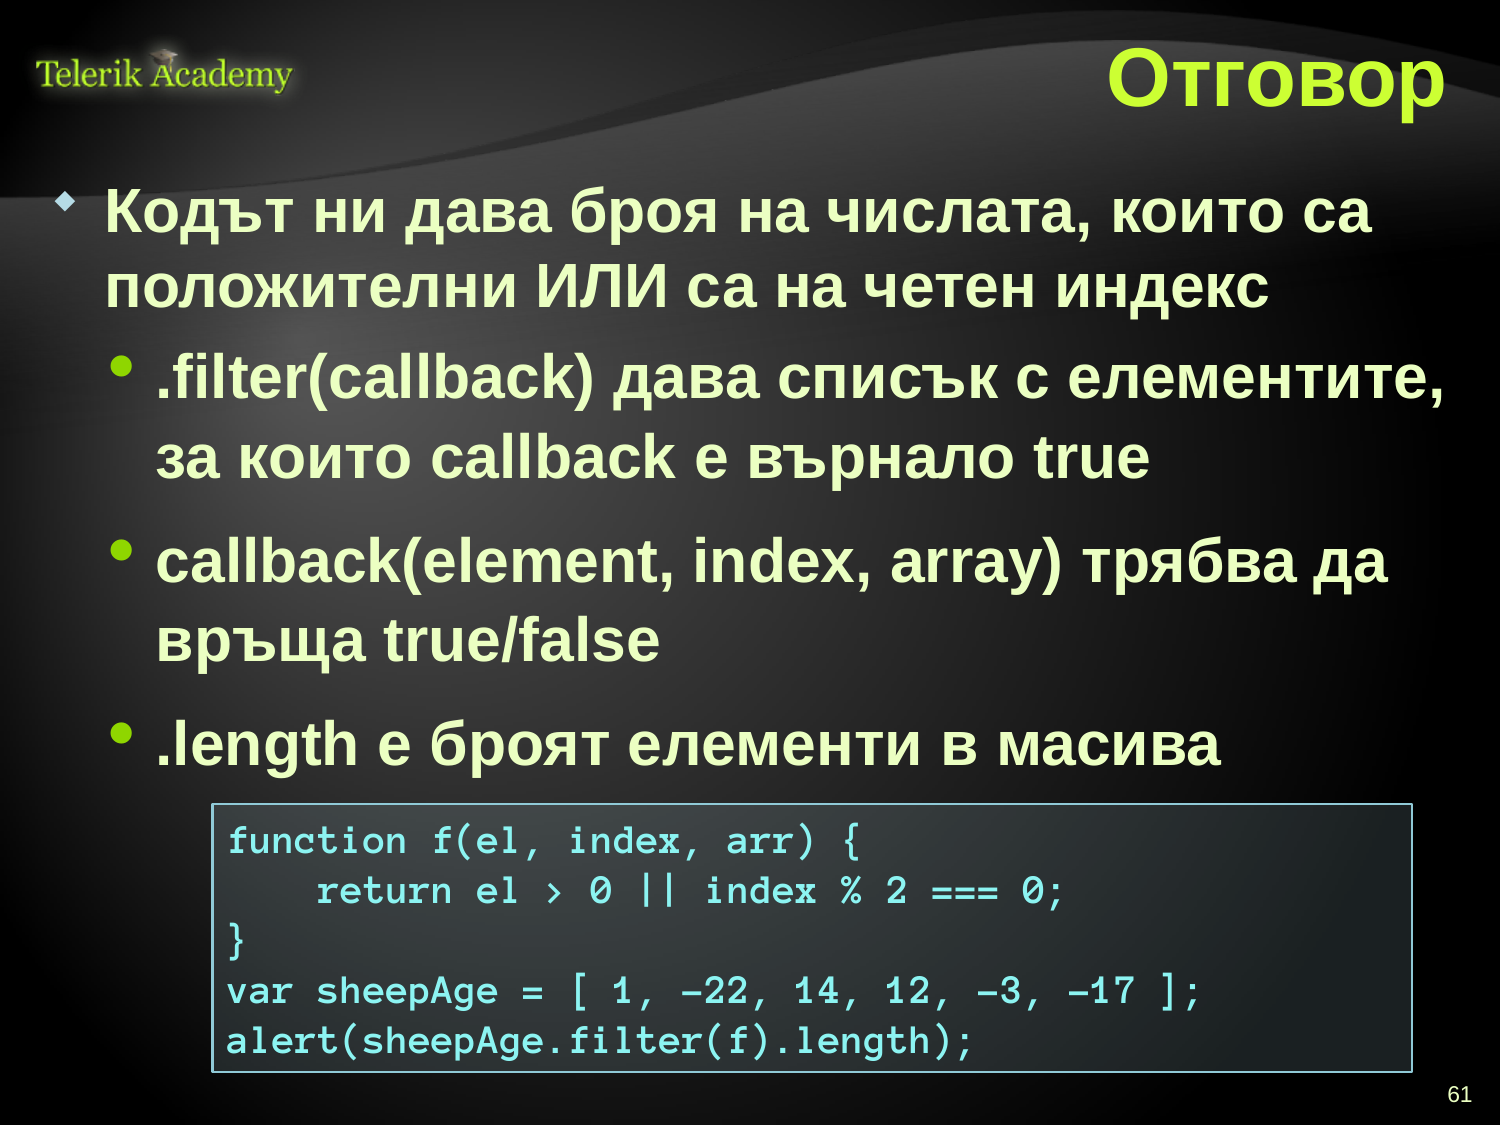

# Отговор
Кодът ни дава броя на числата, които са положителни ИЛИ са на четен индекс
.filter(callback) дава списък с елементите, за които callback е върнало true
callback(element, index, array) трябва да връща true/false
.length е броят елементи в масива
function f(el, index, arr) {
    return el > 0 || index % 2 === 0;
}
var sheepAge = [ 1, -22, 14, 12, -3, -17 ];
alert(sheepAge.filter(f).length);
61